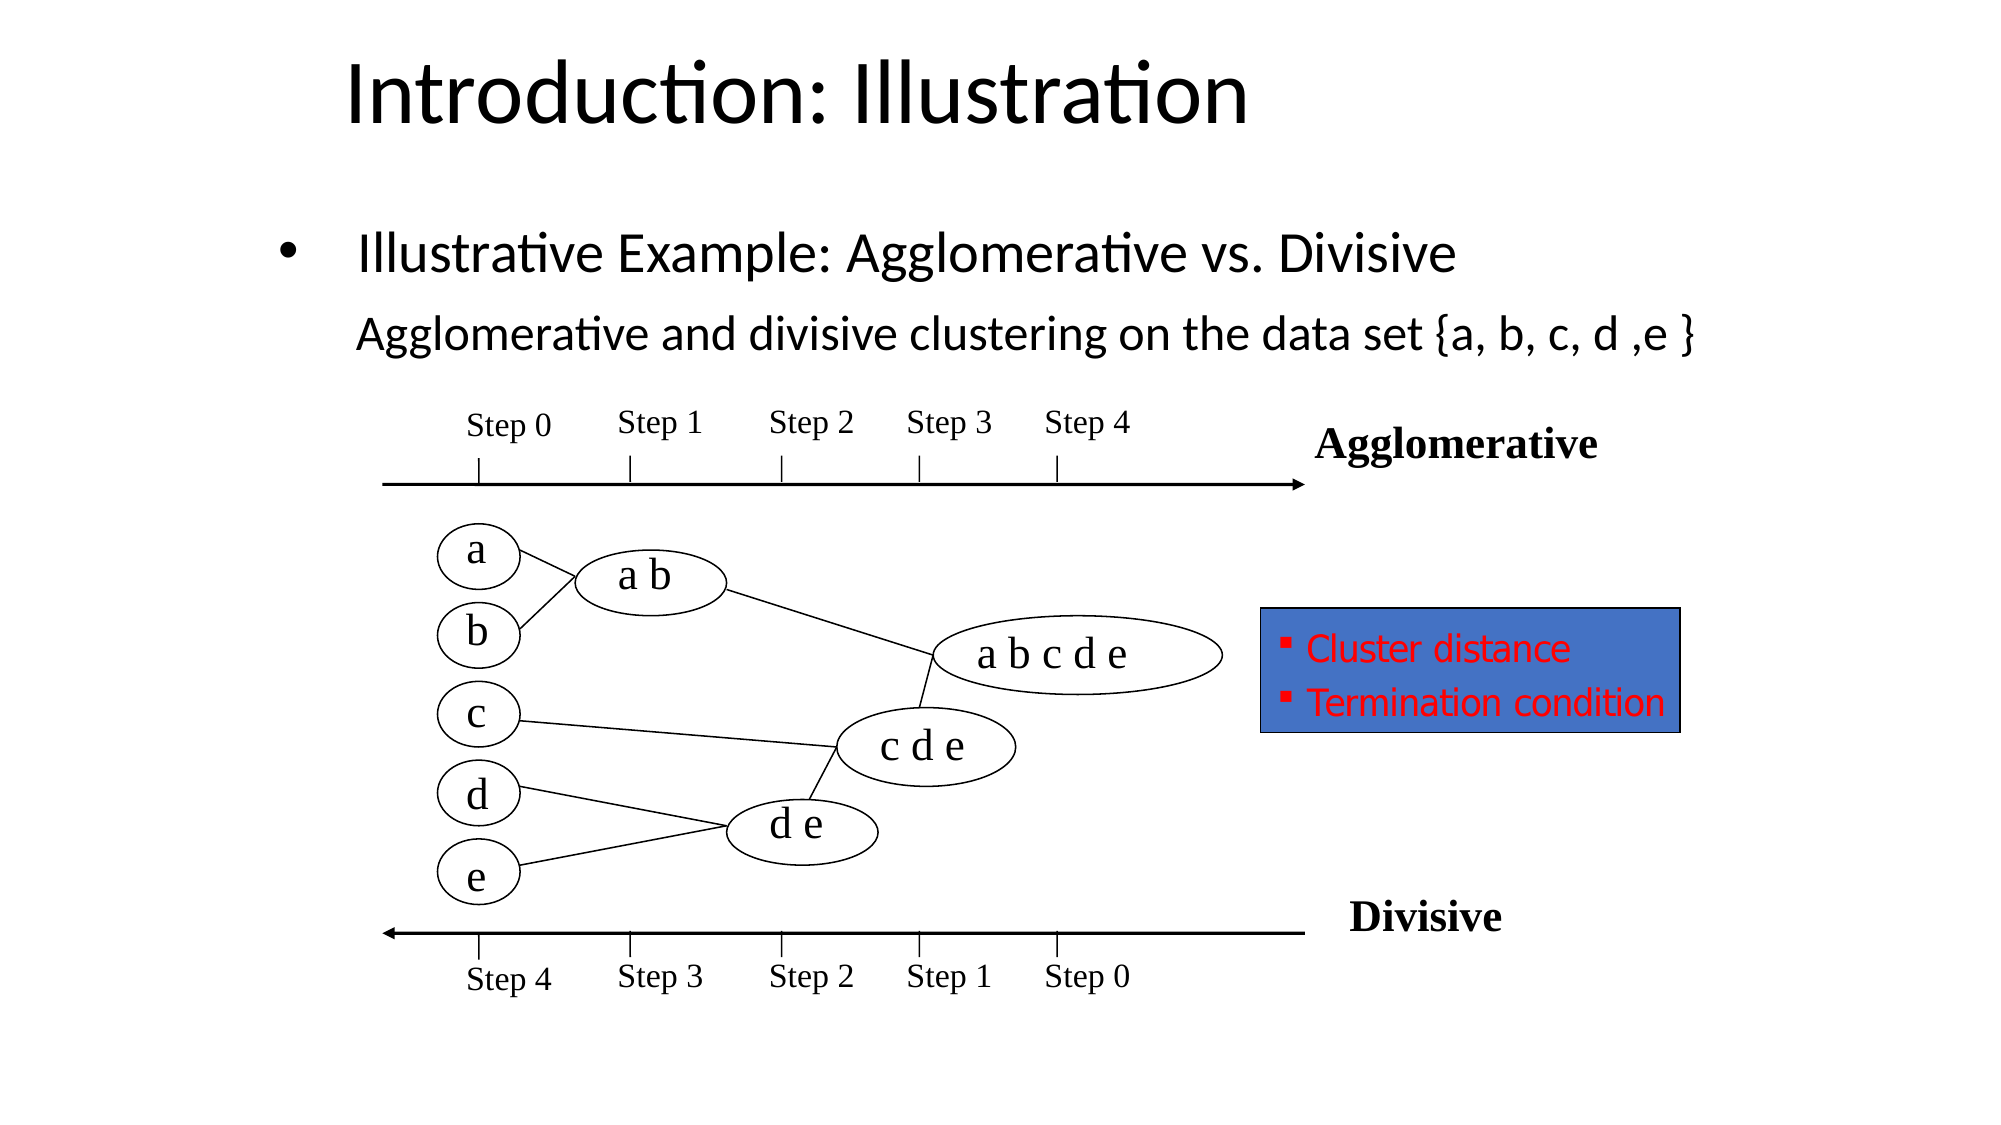

# Introduction: Illustration
Illustrative Example: Agglomerative vs. Divisive
Agglomerative and divisive clustering on the data set {a, b, c, d ,e }
Step 1

Step 2

Step 3

Step 4

Step 0

Agglomerative

a

a b

b

a b c d e

c

c d e

d

d e

e
Divisive

Step 3
Step 2
Step 1
Step 0
Step 4

 Cluster distance
 Termination condition